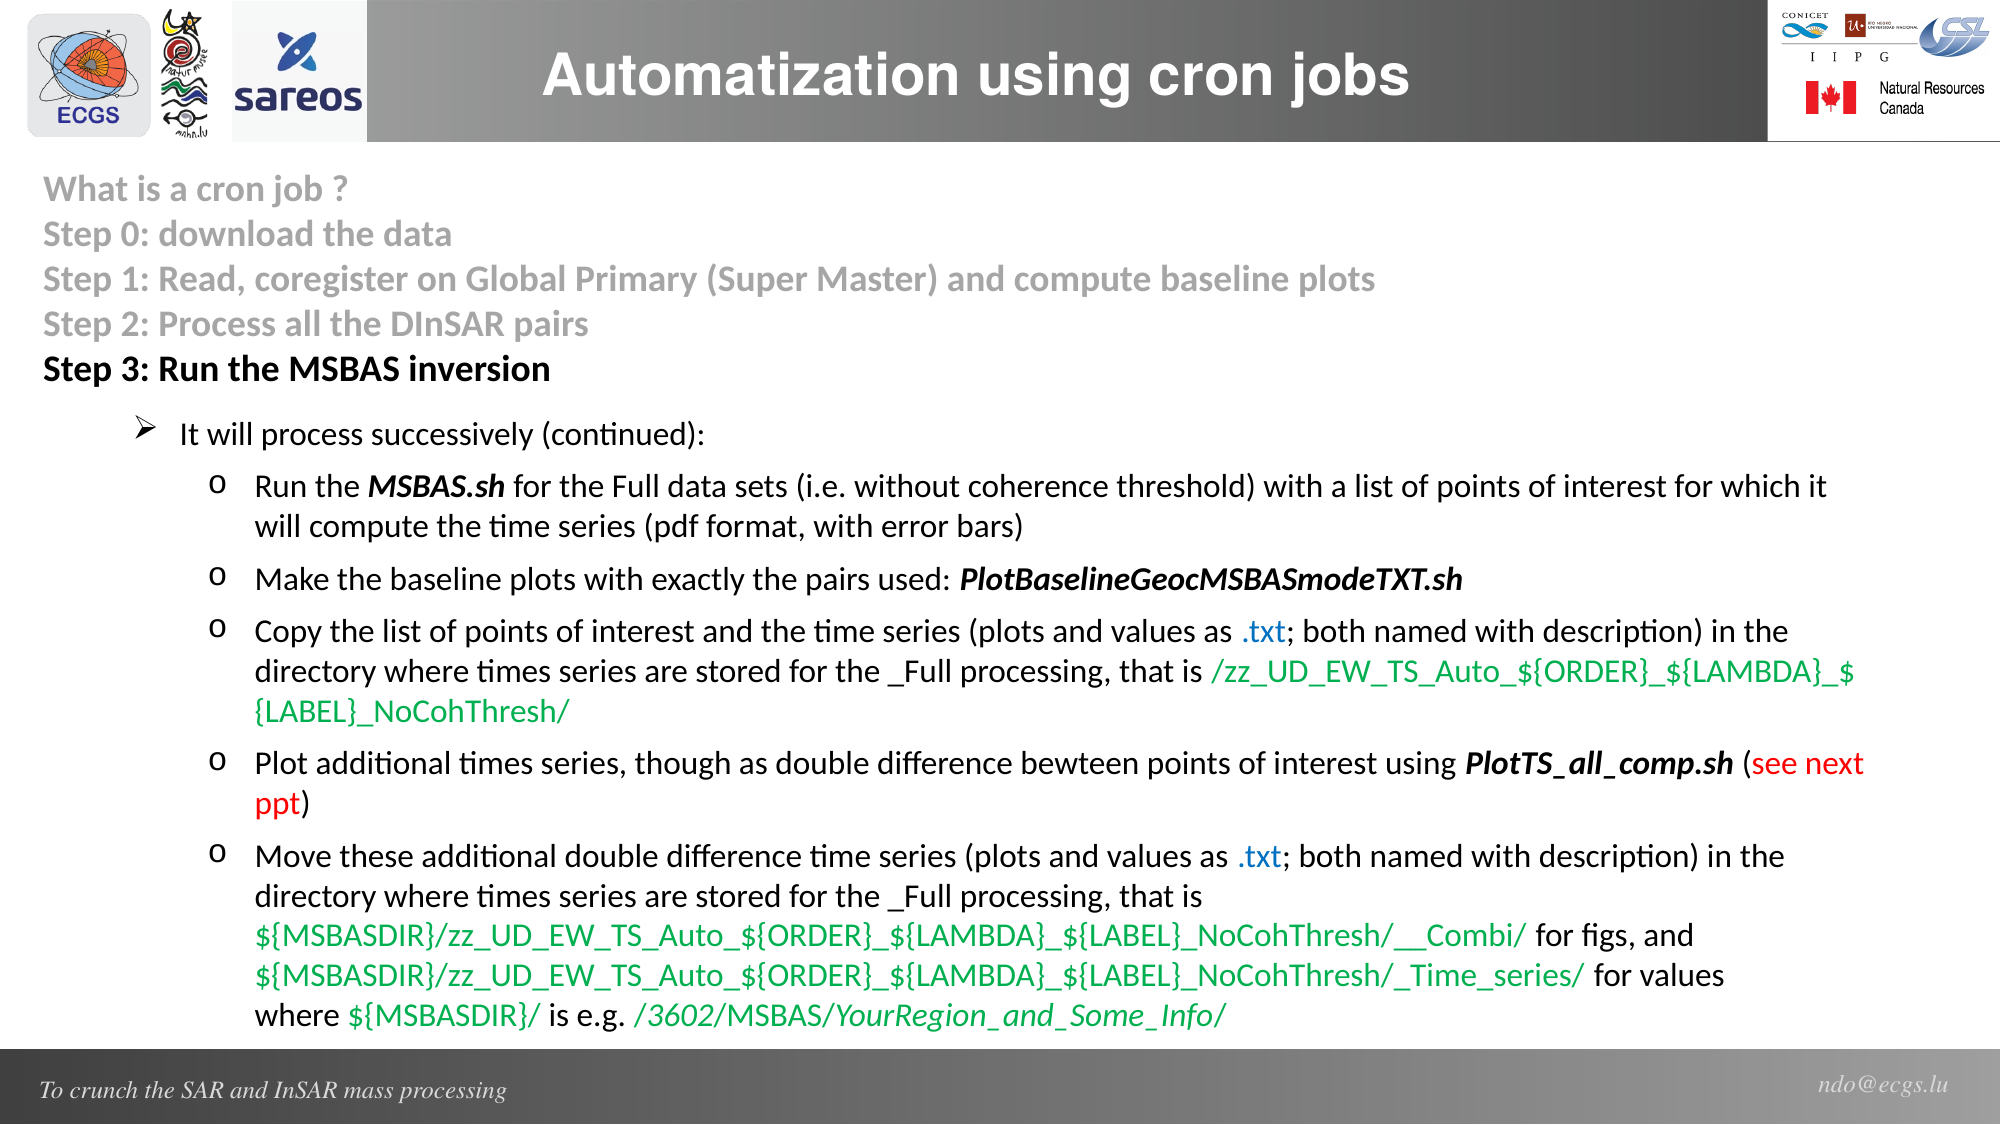

Automatization using cron jobs
What is a cron job ?
Step 0: download the data
Step 1: Read, coregister on Global Primary (Super Master) and compute baseline plots
Step 2: Process all the DInSAR pairs
Step 3: Run the MSBAS inversion
It will process successively (continued):
Run the MSBAS.sh for the Full data sets (i.e. without coherence threshold) with a list of points of interest for which it will compute the time series (pdf format, with error bars)
Make the baseline plots with exactly the pairs used: PlotBaselineGeocMSBASmodeTXT.sh
Copy the list of points of interest and the time series (plots and values as .txt; both named with description) in the directory where times series are stored for the _Full processing, that is /zz_UD_EW_TS_Auto_${ORDER}_${LAMBDA}_${LABEL}_NoCohThresh/
Plot additional times series, though as double difference bewteen points of interest using PlotTS_all_comp.sh (see next ppt)
Move these additional double difference time series (plots and values as .txt; both named with description) in the directory where times series are stored for the _Full processing, that is
${MSBASDIR}/zz_UD_EW_TS_Auto_${ORDER}_${LAMBDA}_${LABEL}_NoCohThresh/__Combi/ for figs, and
${MSBASDIR}/zz_UD_EW_TS_Auto_${ORDER}_${LAMBDA}_${LABEL}_NoCohThresh/_Time_series/ for values
where ${MSBASDIR}/ is e.g. /3602/MSBAS/YourRegion_and_Some_Info/